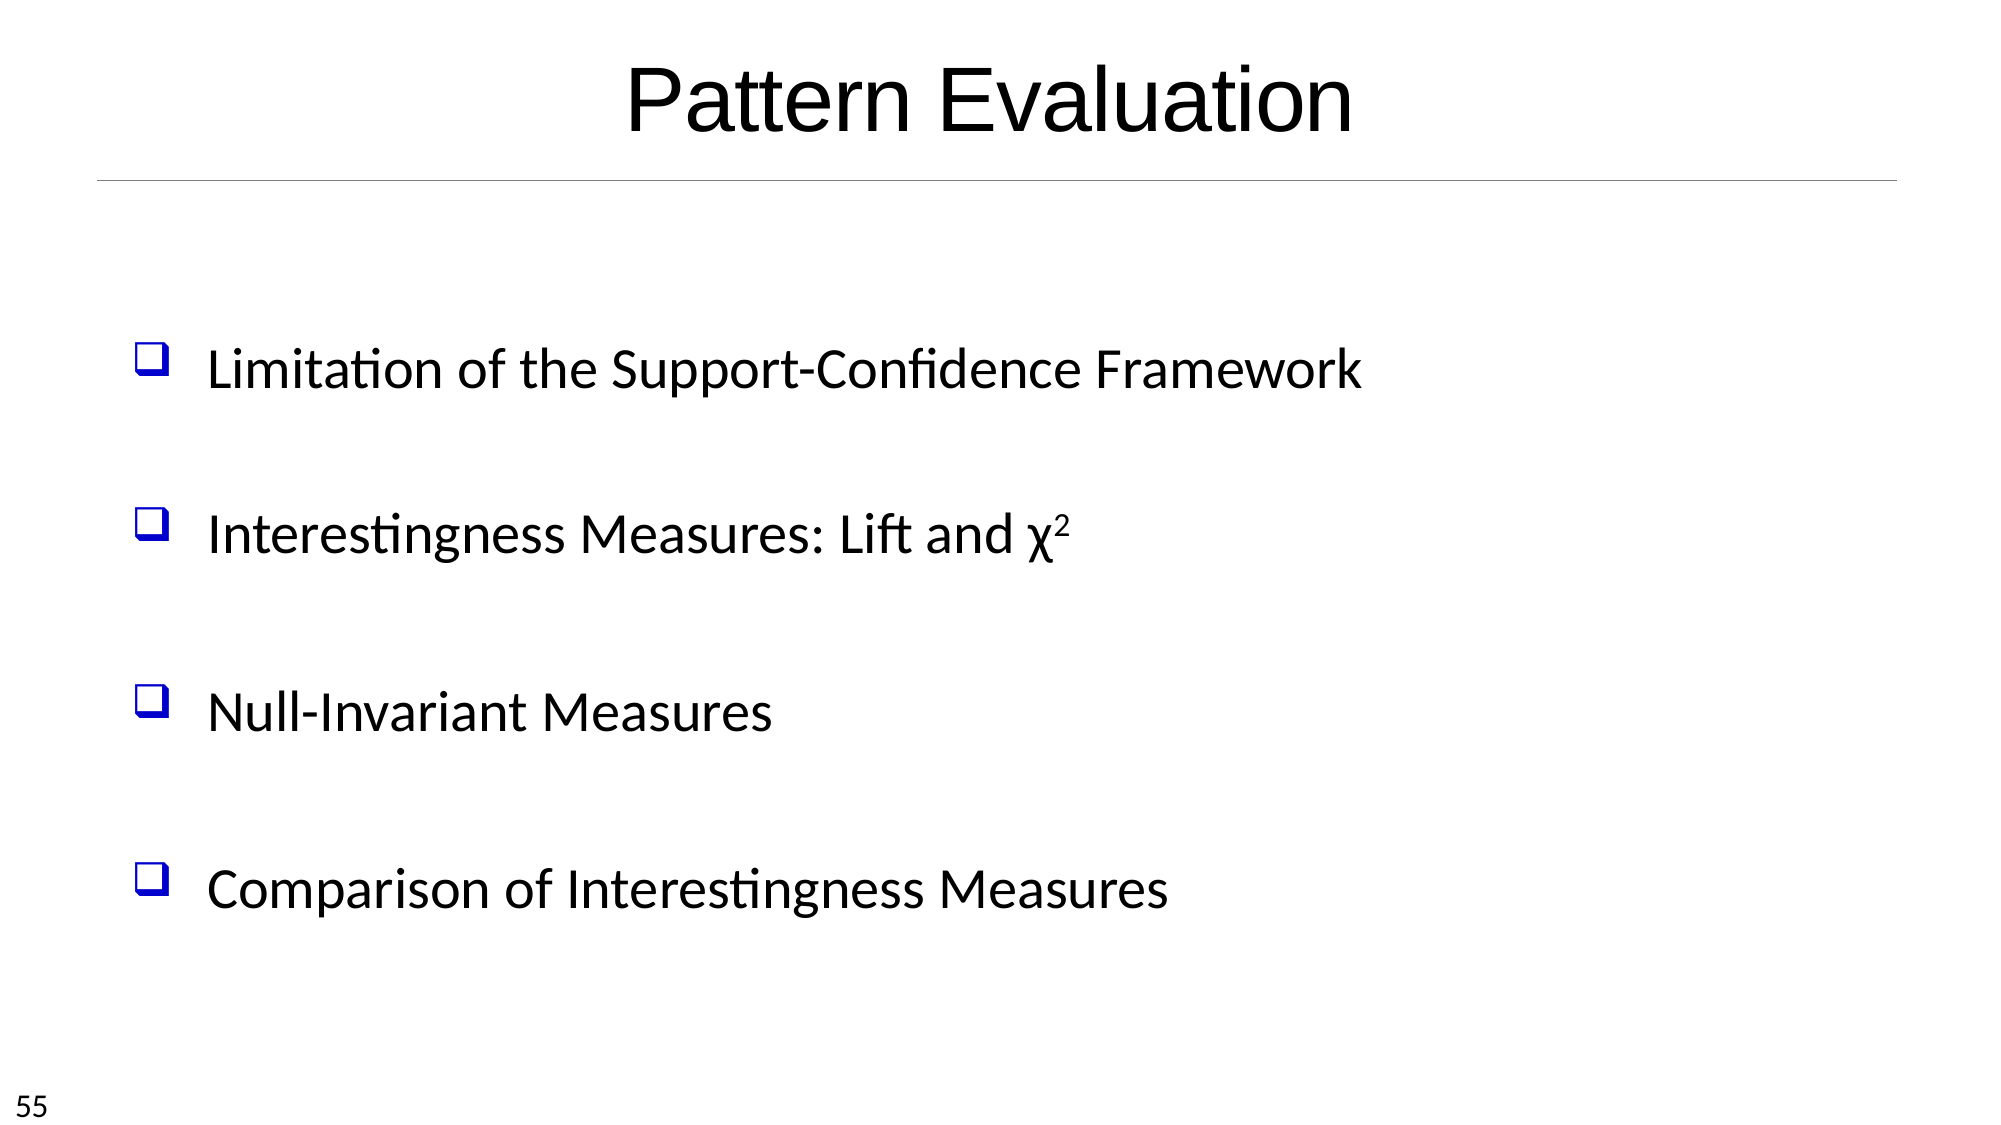

# Pattern Evaluation
Limitation of the Support-Confidence Framework
Interestingness Measures: Lift and χ2
Null-Invariant Measures
Comparison of Interestingness Measures